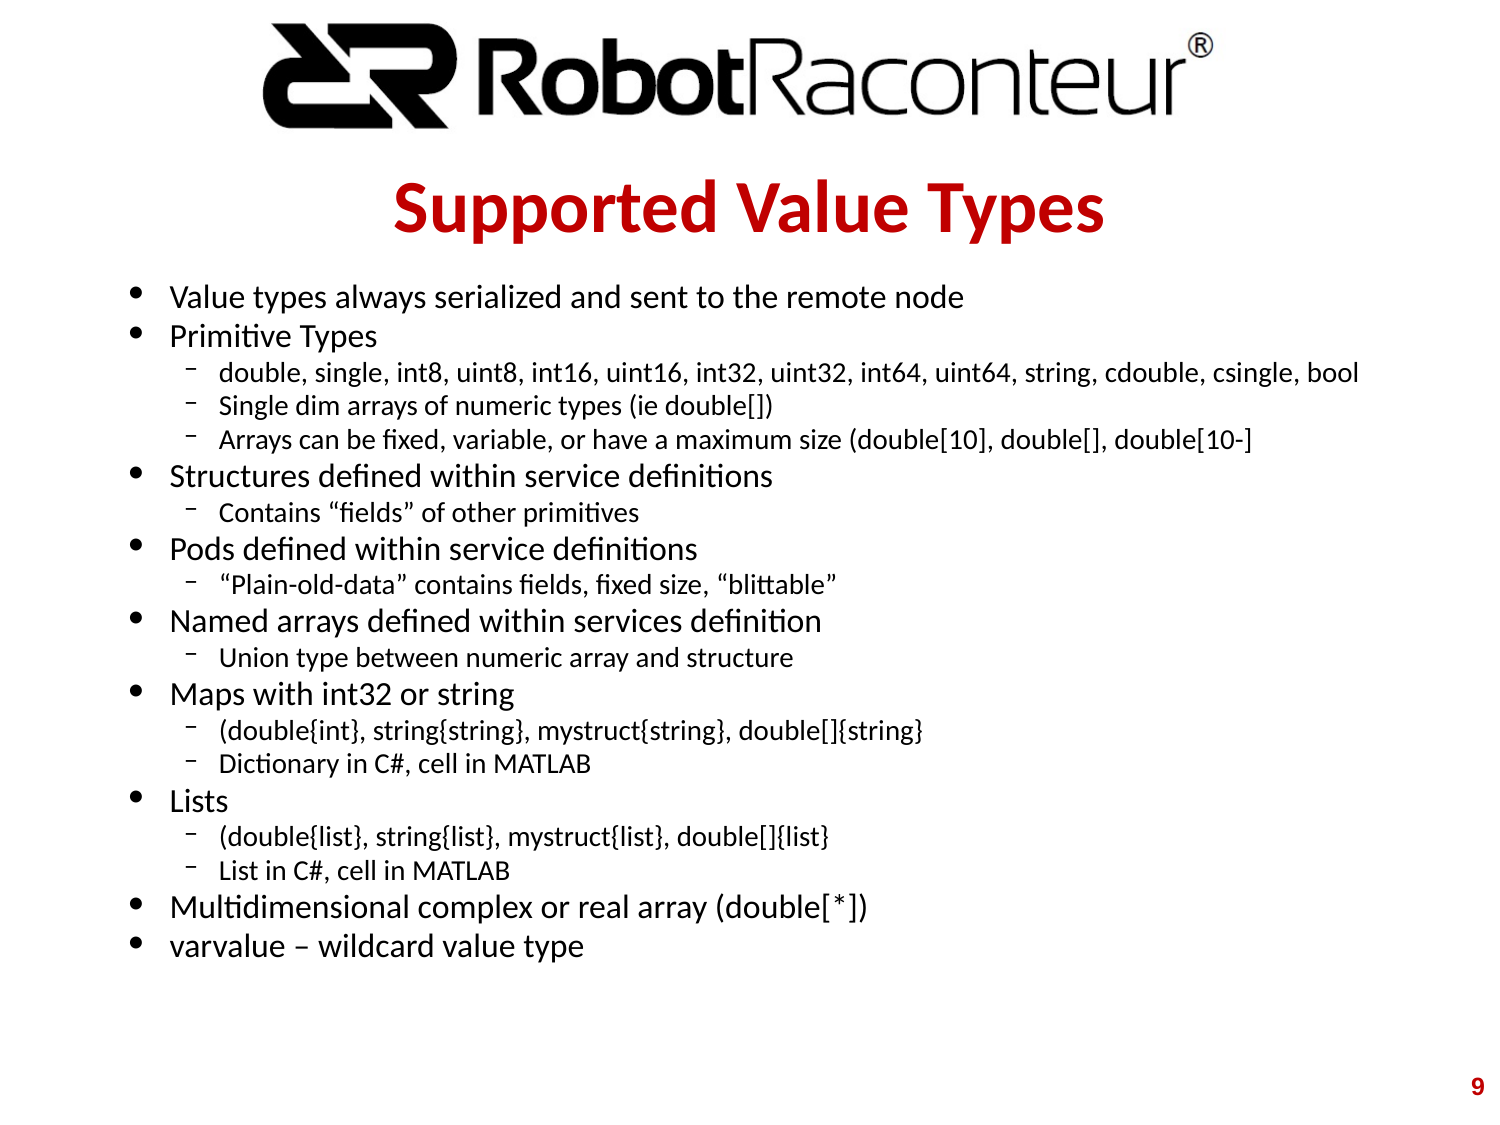

# Supported Value Types
Value types always serialized and sent to the remote node
Primitive Types
double, single, int8, uint8, int16, uint16, int32, uint32, int64, uint64, string, cdouble, csingle, bool
Single dim arrays of numeric types (ie double[])
Arrays can be fixed, variable, or have a maximum size (double[10], double[], double[10-]
Structures defined within service definitions
Contains “fields” of other primitives
Pods defined within service definitions
“Plain-old-data” contains fields, fixed size, “blittable”
Named arrays defined within services definition
Union type between numeric array and structure
Maps with int32 or string
(double{int}, string{string}, mystruct{string}, double[]{string}
Dictionary in C#, cell in MATLAB
Lists
(double{list}, string{list}, mystruct{list}, double[]{list}
List in C#, cell in MATLAB
Multidimensional complex or real array (double[*])
varvalue – wildcard value type

9